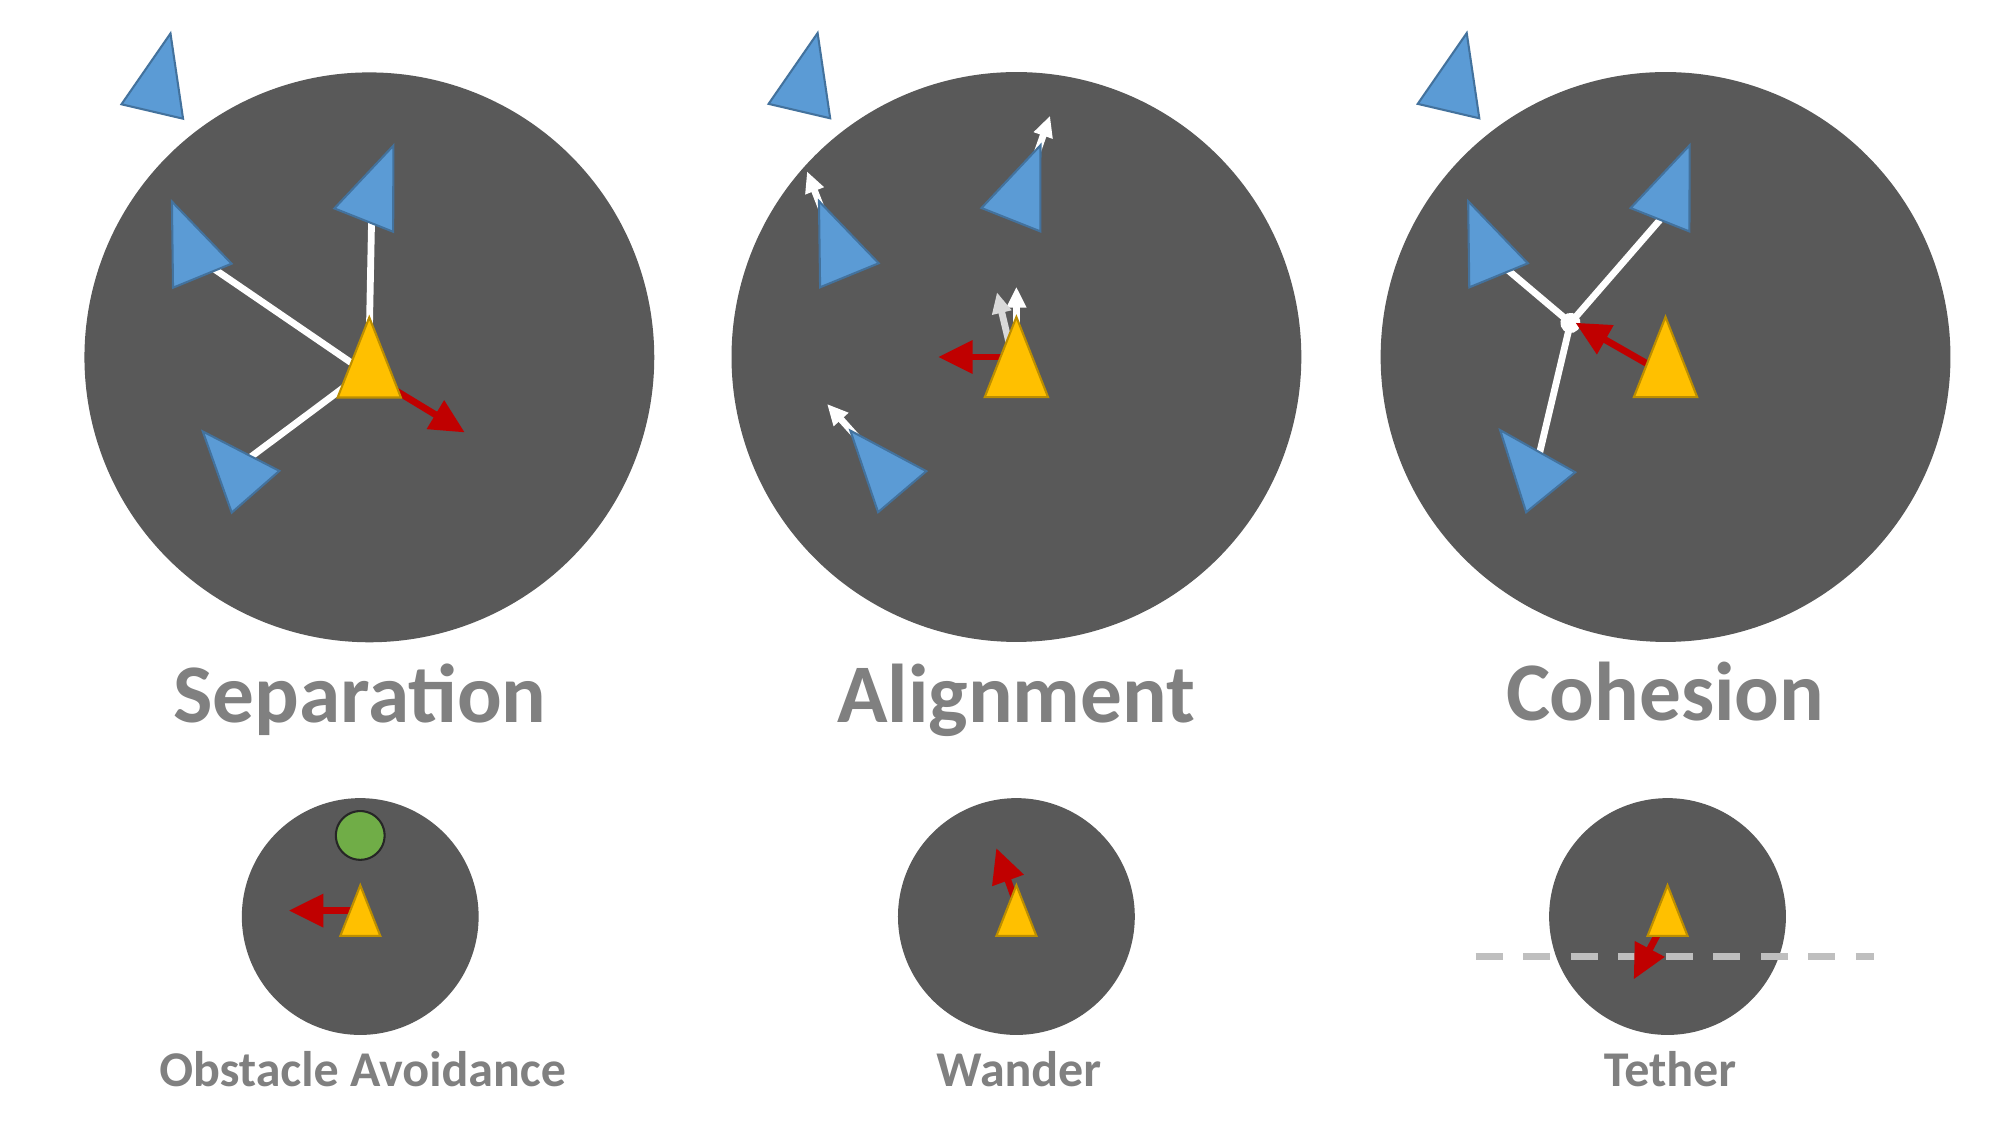

Cohesion
Alignment
Separation

Obstacle Avoidance
Wander
Tether